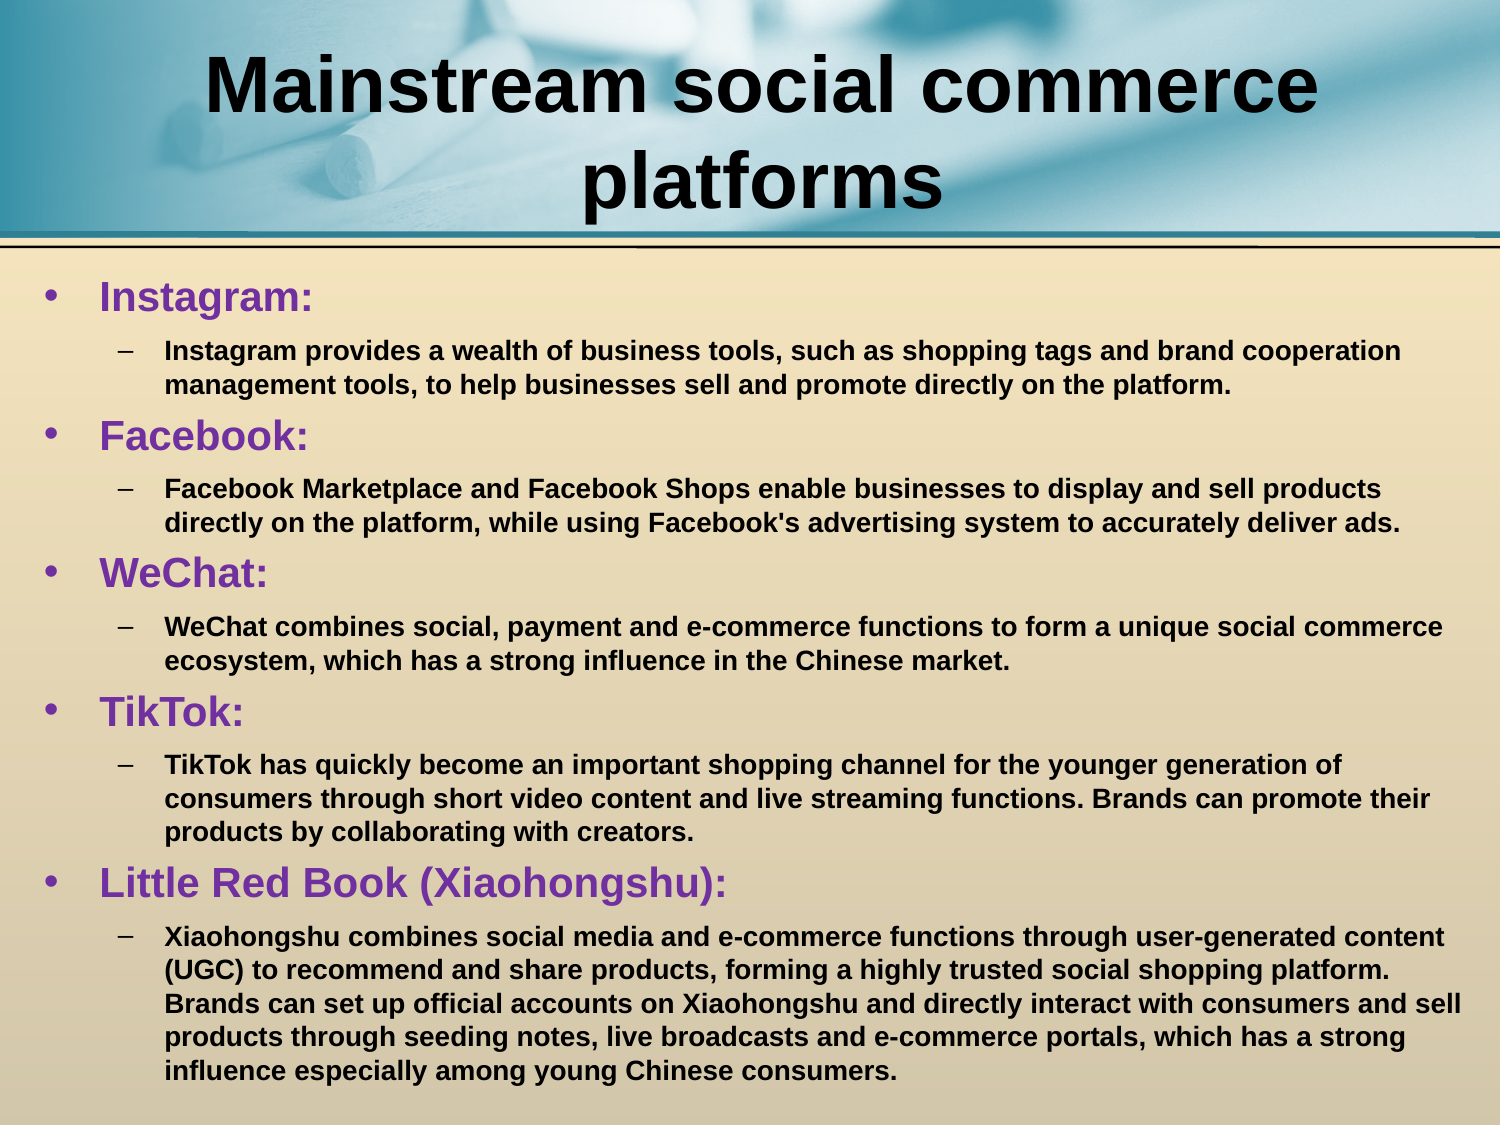

# Mainstream social commerce platforms
Instagram:
Instagram provides a wealth of business tools, such as shopping tags and brand cooperation management tools, to help businesses sell and promote directly on the platform.
Facebook:
Facebook Marketplace and Facebook Shops enable businesses to display and sell products directly on the platform, while using Facebook's advertising system to accurately deliver ads.
WeChat:
WeChat combines social, payment and e-commerce functions to form a unique social commerce ecosystem, which has a strong influence in the Chinese market.
TikTok:
TikTok has quickly become an important shopping channel for the younger generation of consumers through short video content and live streaming functions. Brands can promote their products by collaborating with creators.
Little Red Book (Xiaohongshu):
Xiaohongshu combines social media and e-commerce functions through user-generated content (UGC) to recommend and share products, forming a highly trusted social shopping platform. Brands can set up official accounts on Xiaohongshu and directly interact with consumers and sell products through seeding notes, live broadcasts and e-commerce portals, which has a strong influence especially among young Chinese consumers.